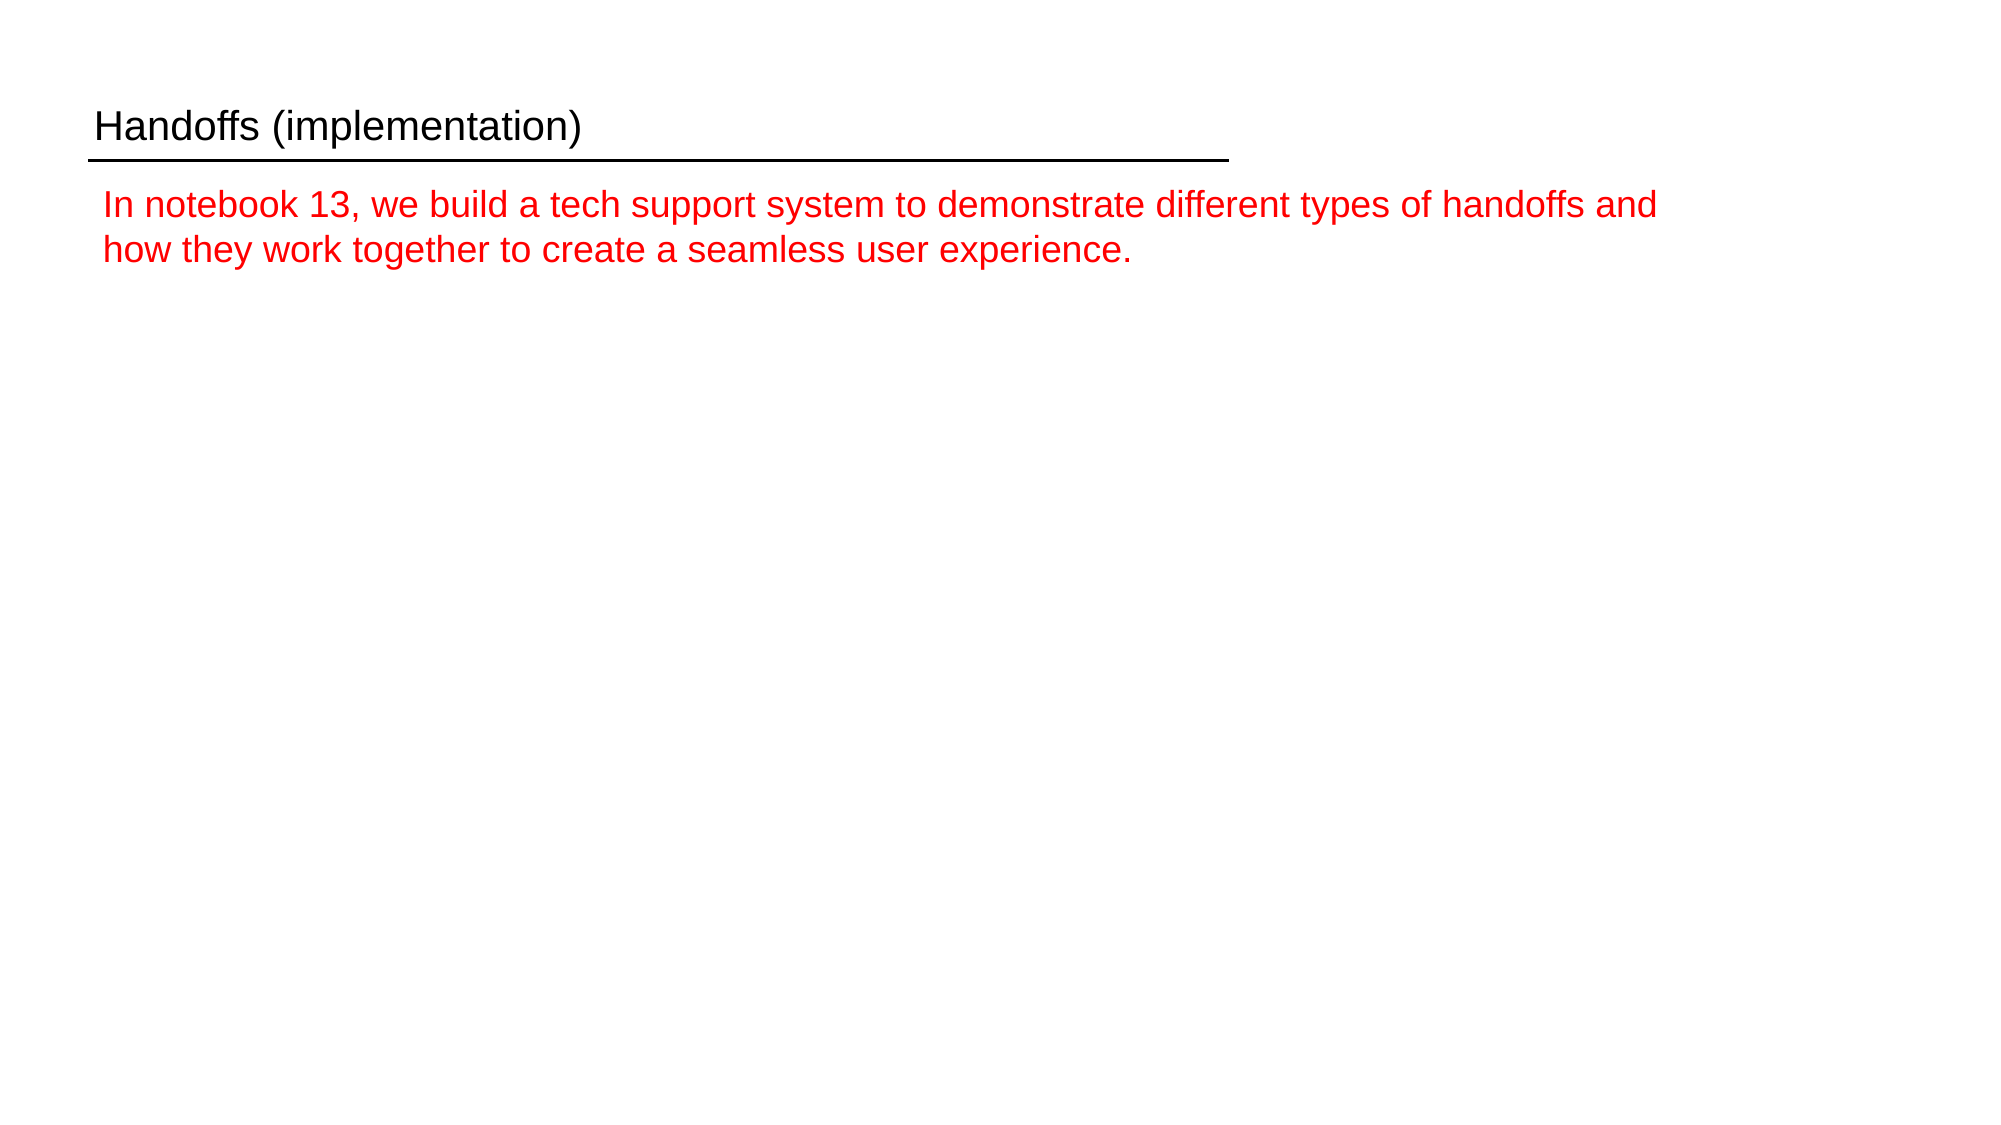

Handoffs (implementation)
In notebook 13, we build a tech support system to demonstrate different types of handoffs and how they work together to create a seamless user experience.